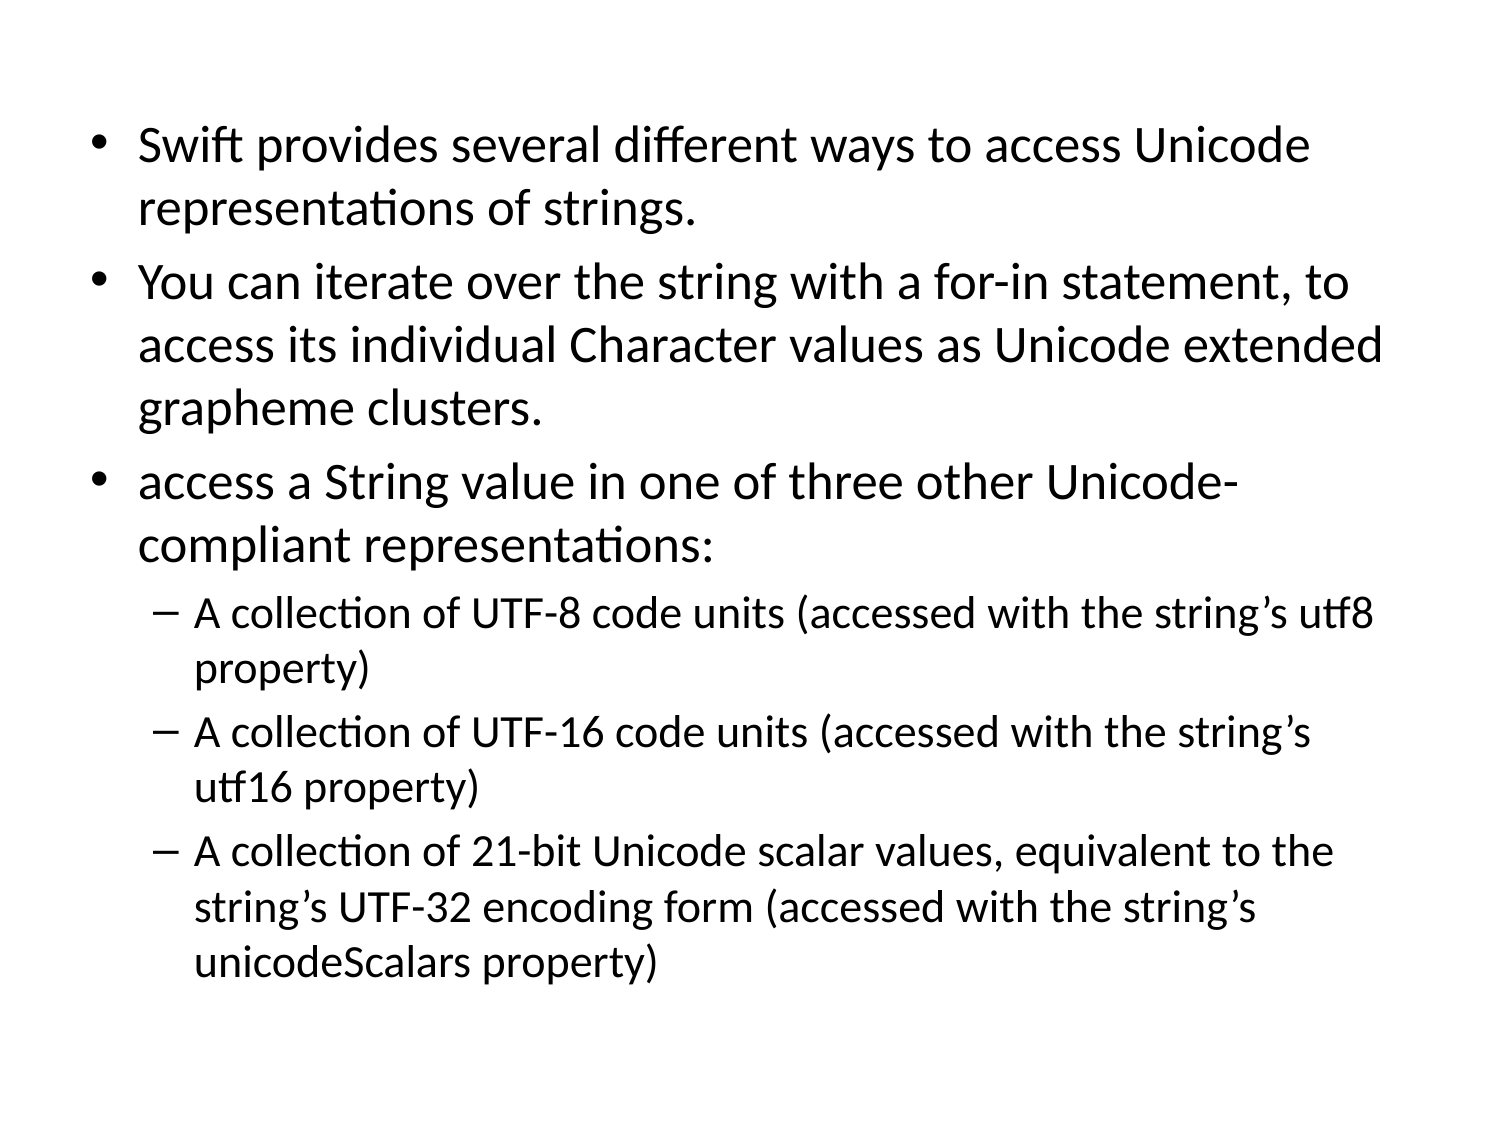

Swift provides several different ways to access Unicode representations of strings.
You can iterate over the string with a for-in statement, to access its individual Character values as Unicode extended grapheme clusters.
access a String value in one of three other Unicode-compliant representations:
A collection of UTF-8 code units (accessed with the string’s utf8 property)
A collection of UTF-16 code units (accessed with the string’s utf16 property)
A collection of 21-bit Unicode scalar values, equivalent to the string’s UTF-32 encoding form (accessed with the string’s unicodeScalars property)